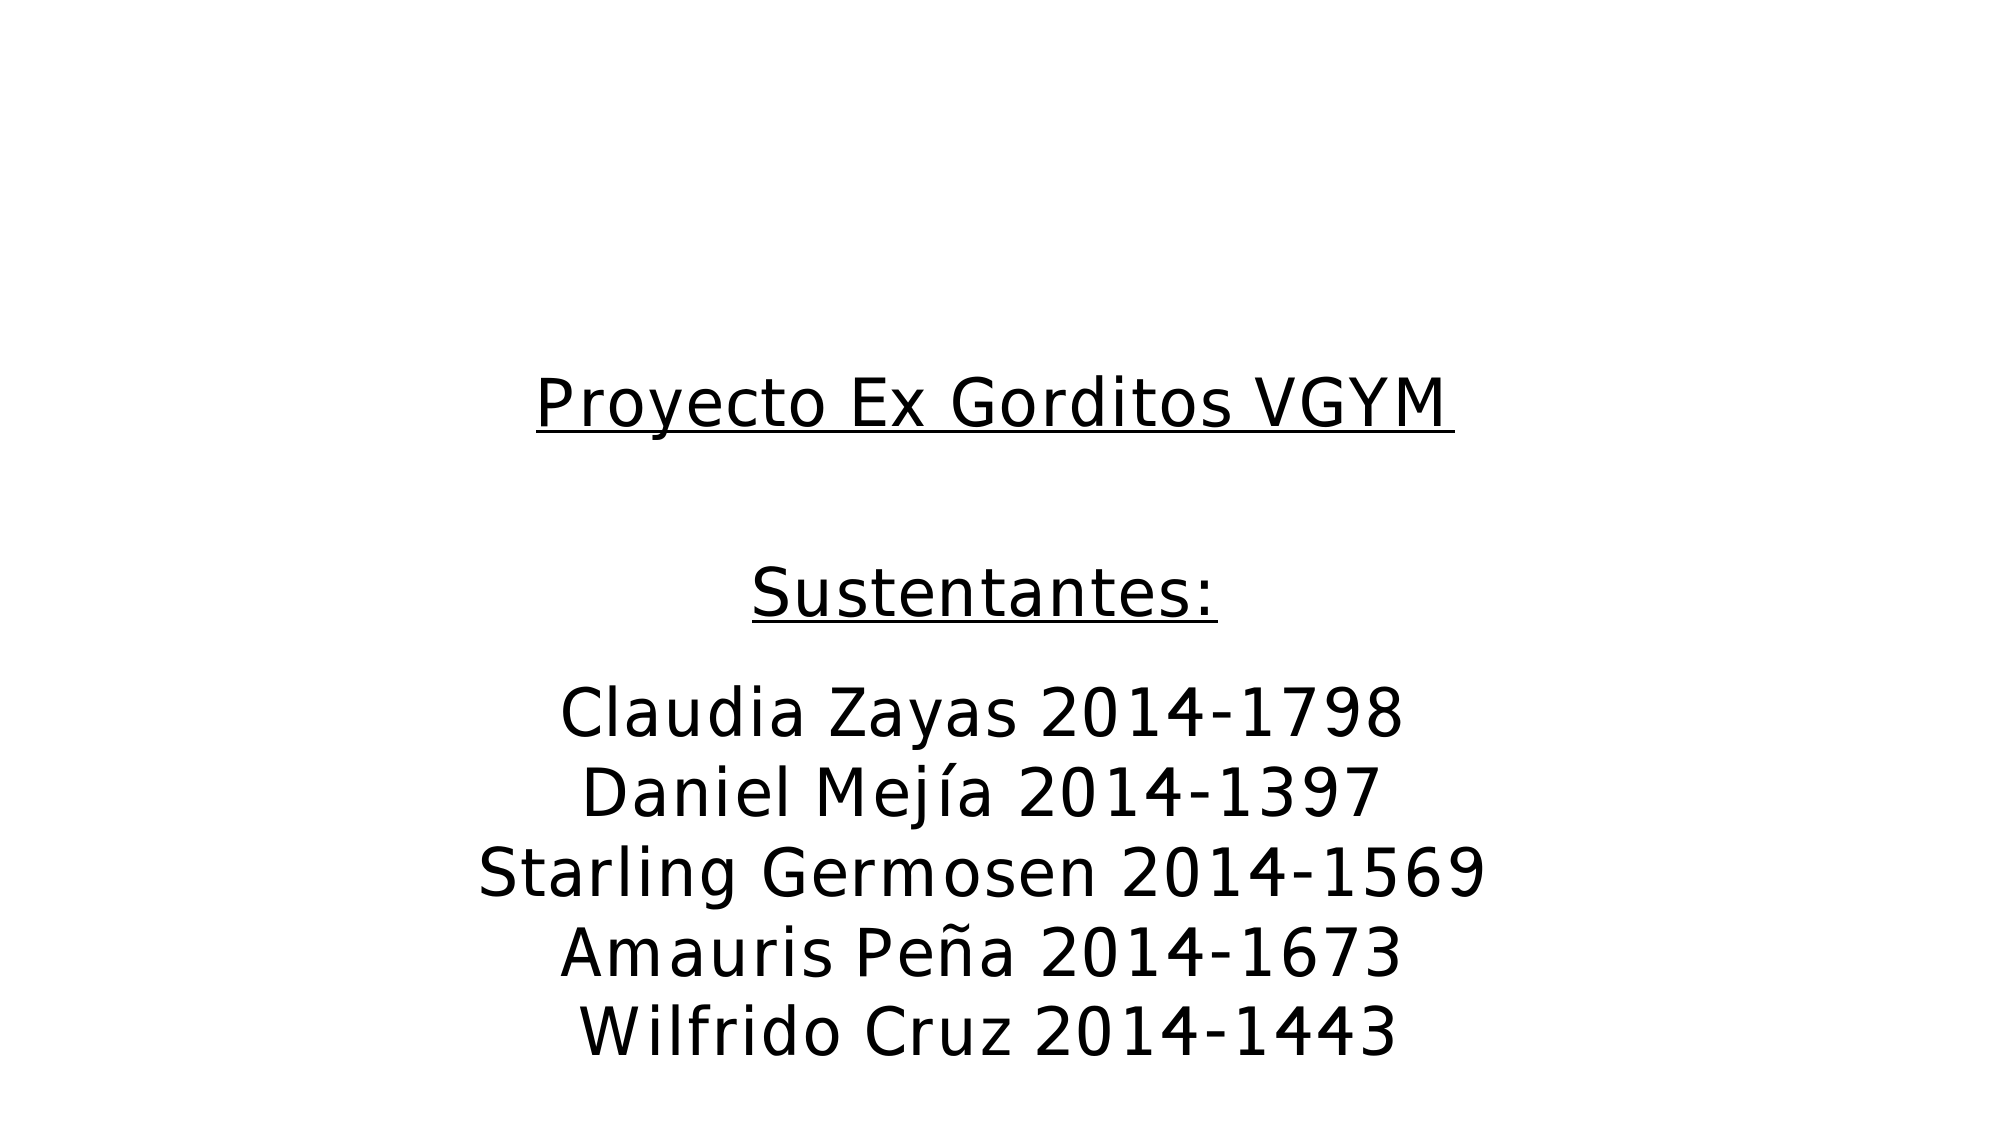

Proyecto Ex Gorditos VGYM

Sustentantes:

Claudia Zayas 2014-1798
Daniel Mejía 2014-1397
Starling Germosen 2014-1569
Amauris Peña 2014-1673
Wilfrido Cruz 2014-1443